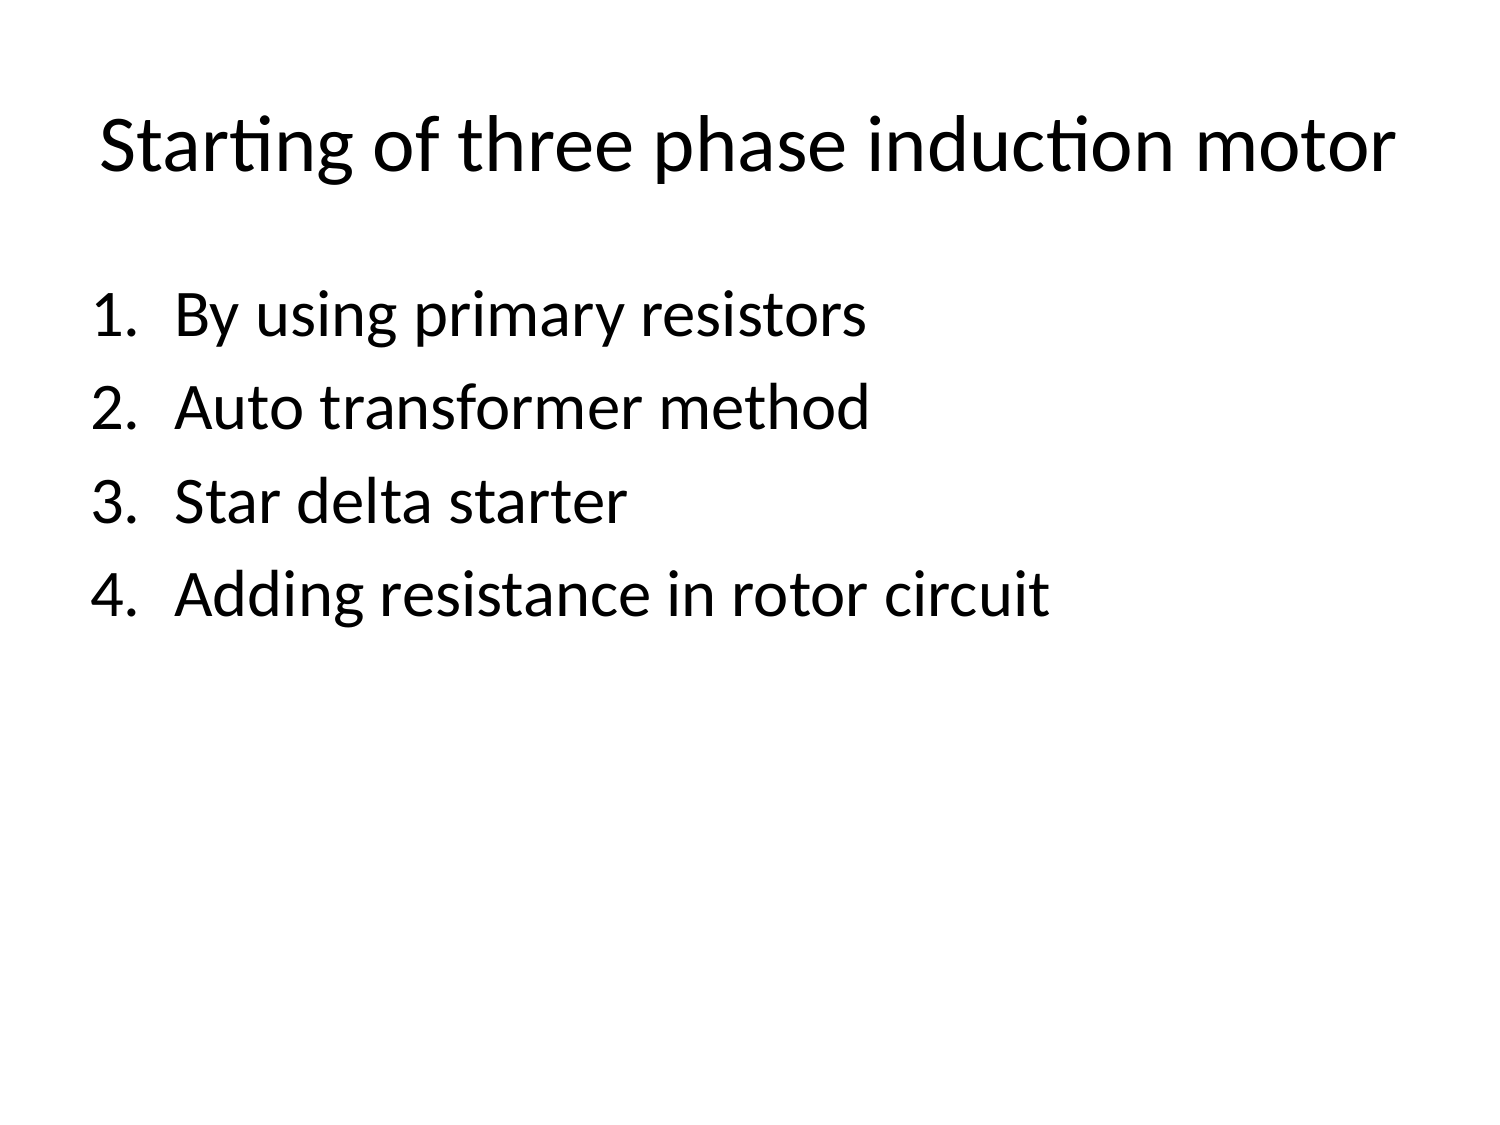

# Starting of three phase induction motor
By using primary resistors
Auto transformer method
Star delta starter
Adding resistance in rotor circuit